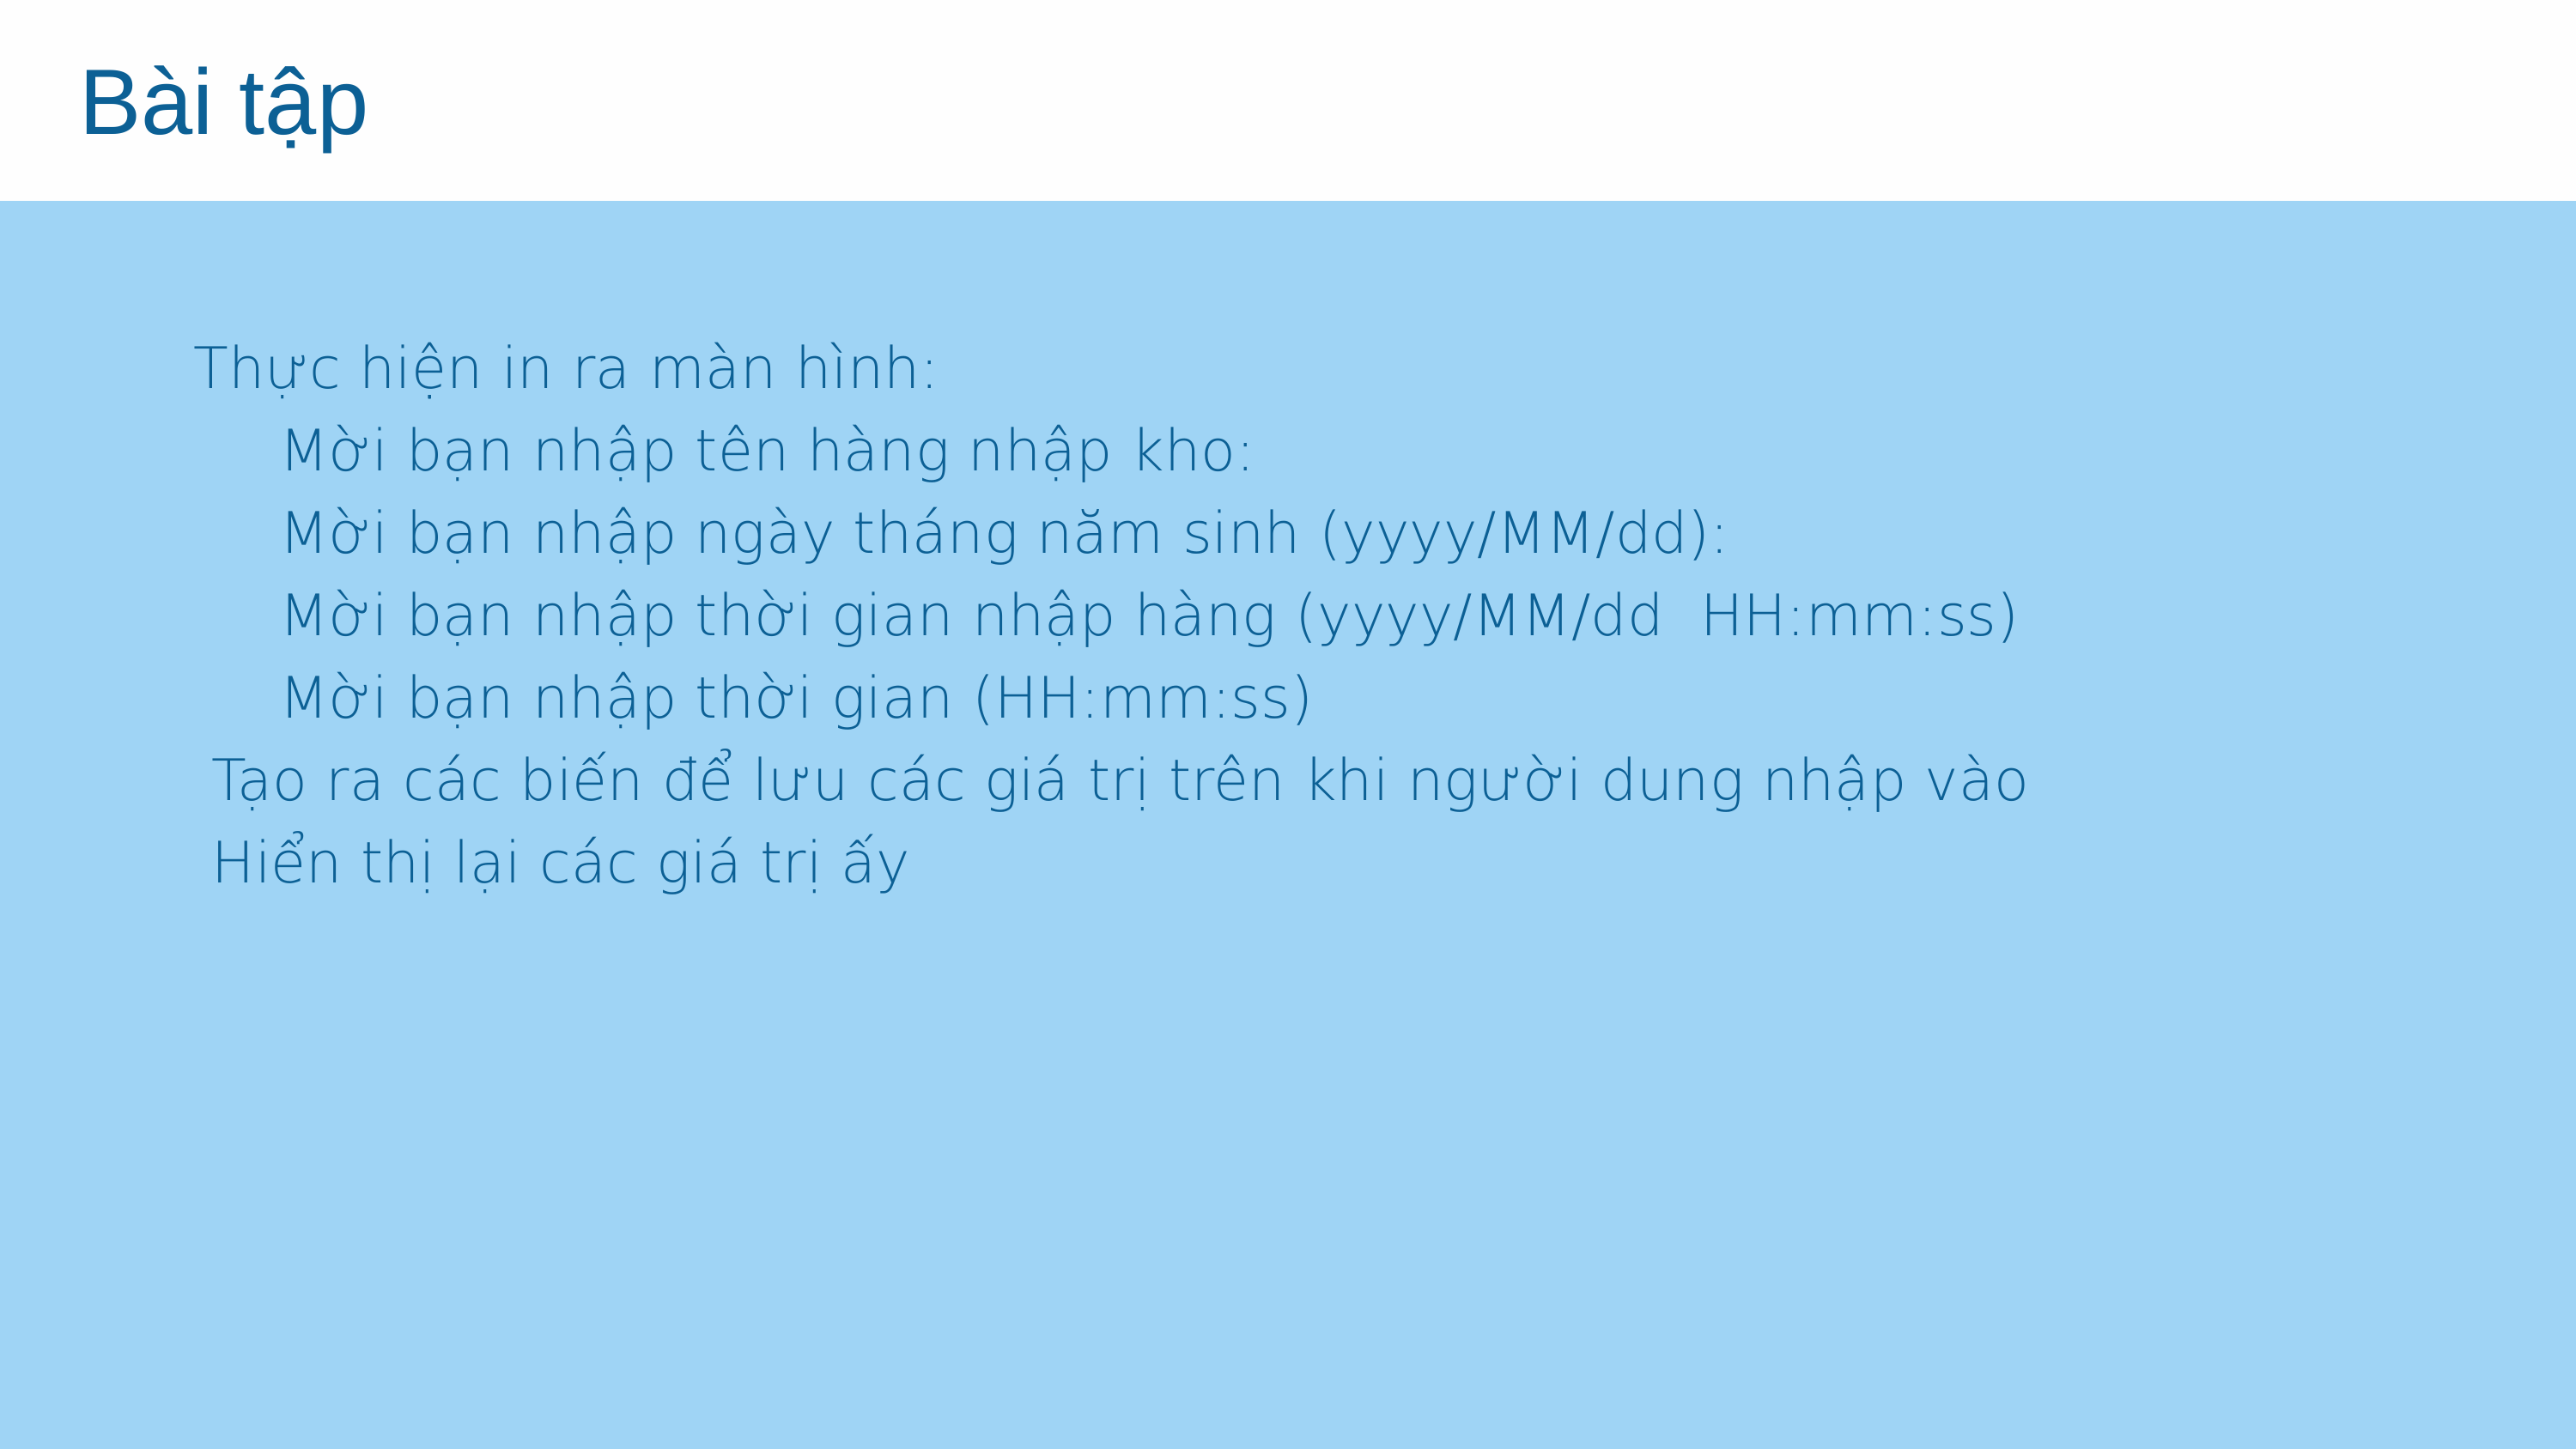

Bài tập
    Thực hiện in ra màn hình:
	 Mời bạn nhập tên hàng nhập kho:
	 Mời bạn nhập ngày tháng năm sinh (yyyy/MM/dd):
	 Mời bạn nhập thời gian nhập hàng (yyyy/MM/dd  HH:mm:ss)
	 Mời bạn nhập thời gian (HH:mm:ss)
     Tạo ra các biến để lưu các giá trị trên khi người dung nhập vào
     Hiển thị lại các giá trị ấy